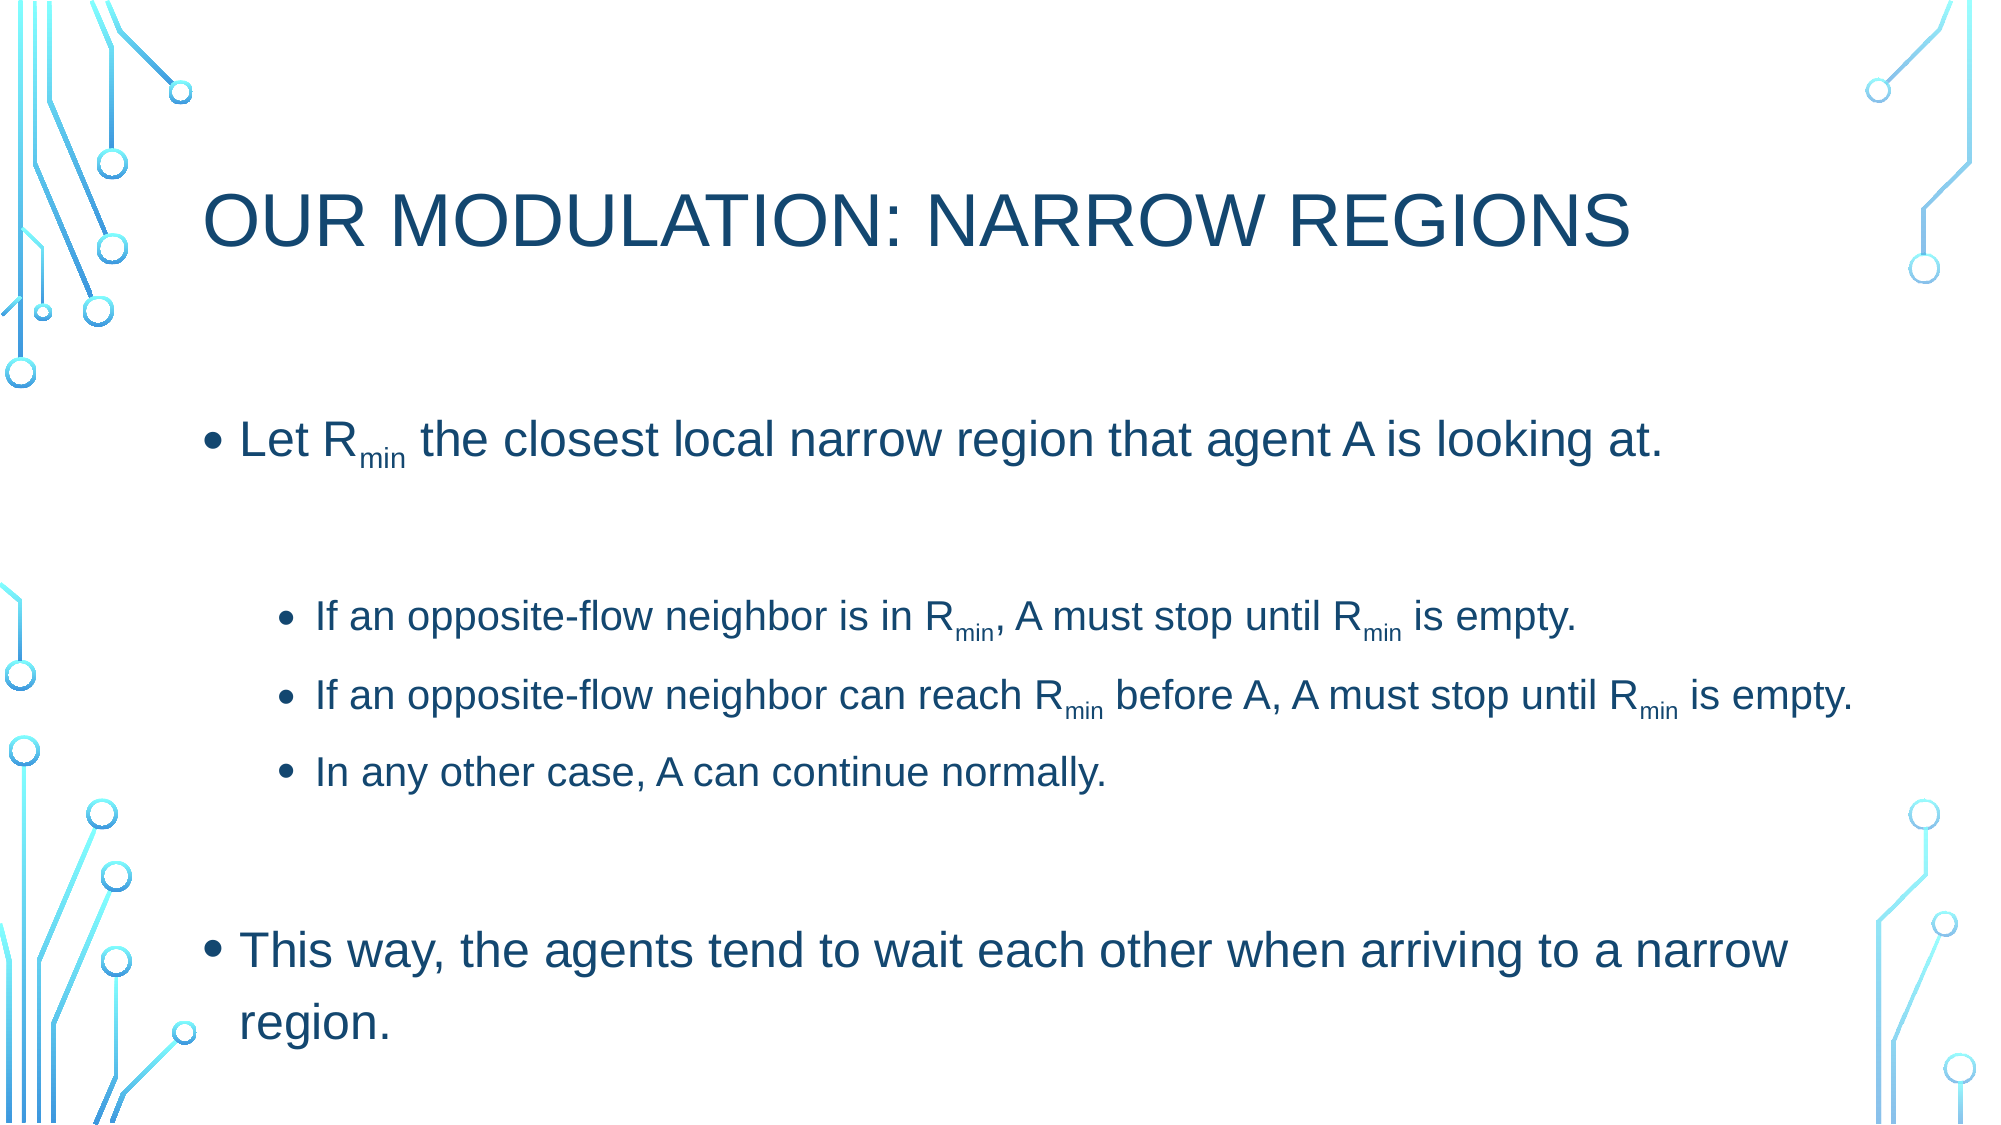

# OUR MODULATION: NARROW REGIONS
Let Rmin the closest local narrow region that agent A is looking at.

If an opposite-flow neighbor is in Rmin, A must stop until Rmin is empty.
If an opposite-flow neighbor can reach Rmin before A, A must stop until Rmin is empty.
In any other case, A can continue normally.

This way, the agents tend to wait each other when arriving to a narrow region.